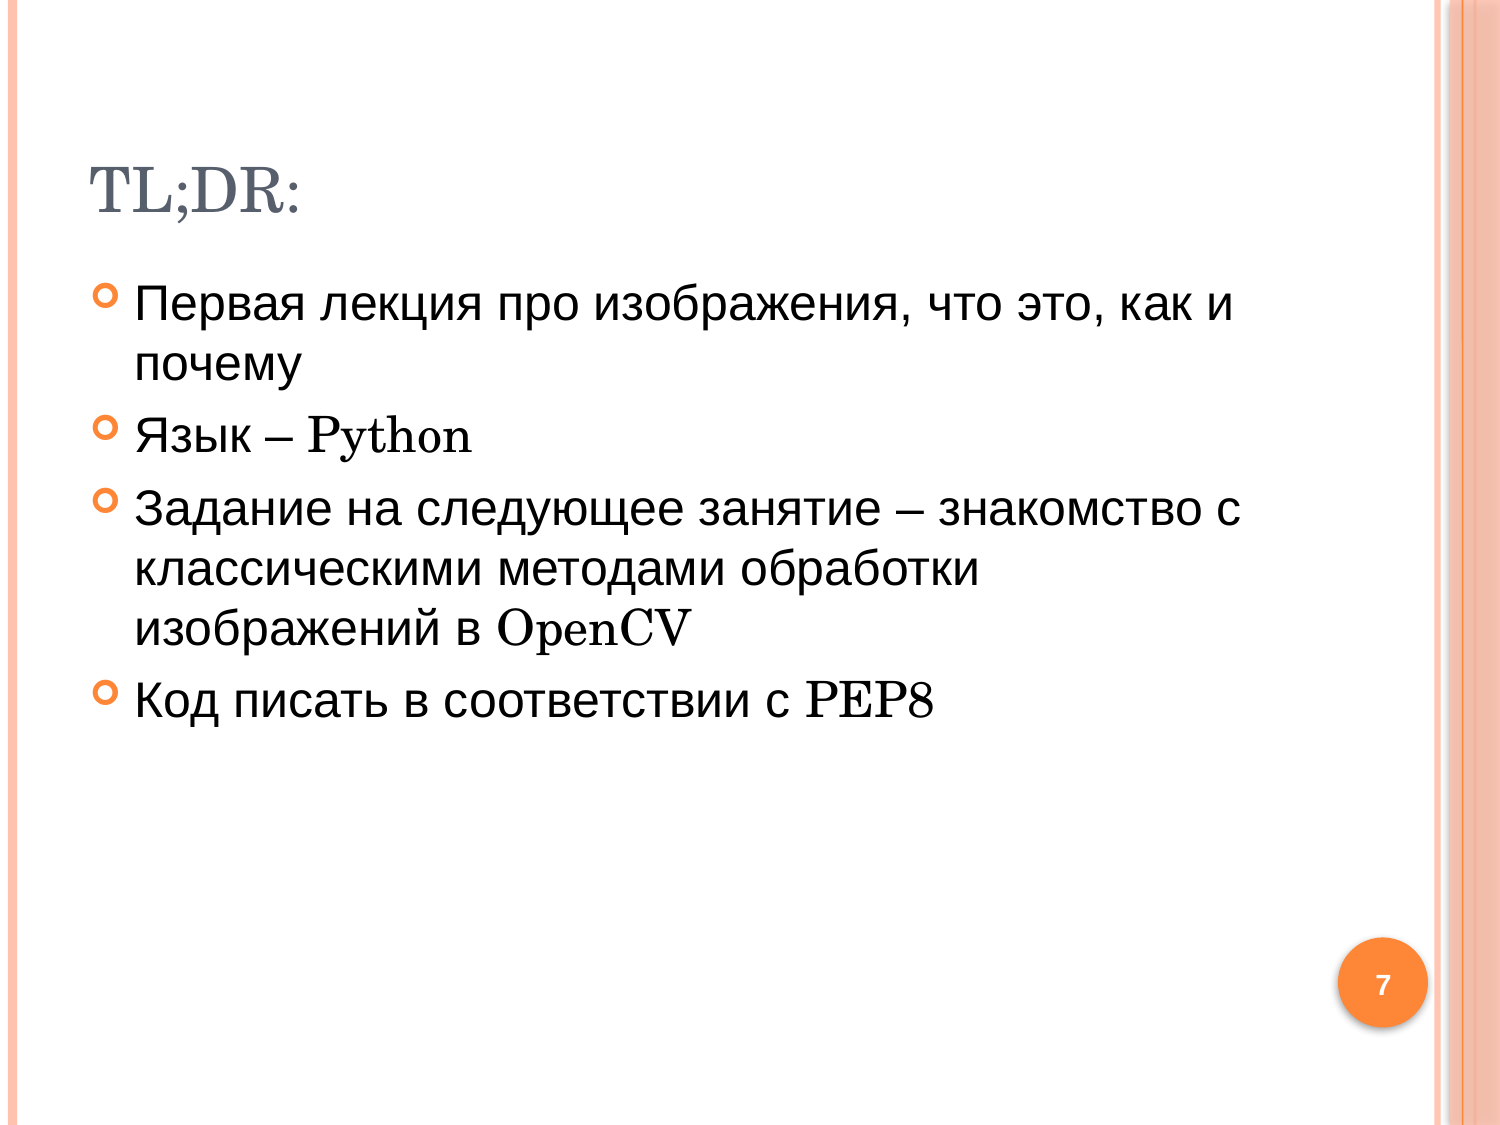

# TL;DR:
Первая лекция про изображения, что это, как и почему
Язык – Python
Задание на следующее занятие – знакомство с классическими методами обработки изображений в OpenCV
Код писать в соответствии с PEP8
7